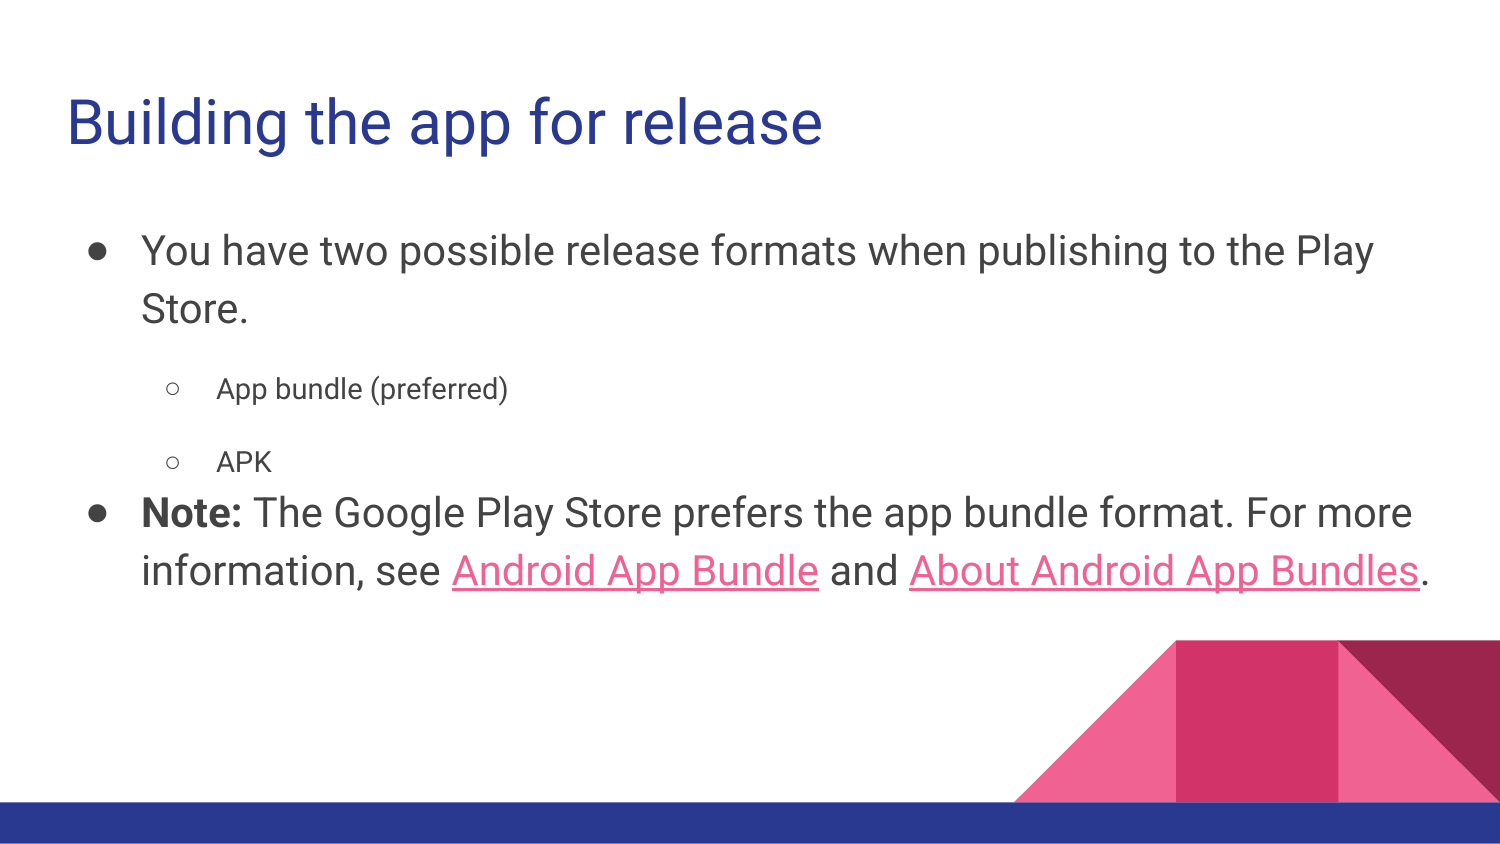

# Building the app for release
You have two possible release formats when publishing to the Play Store.
App bundle (preferred)
APK
Note: The Google Play Store prefers the app bundle format. For more information, see Android App Bundle and About Android App Bundles.